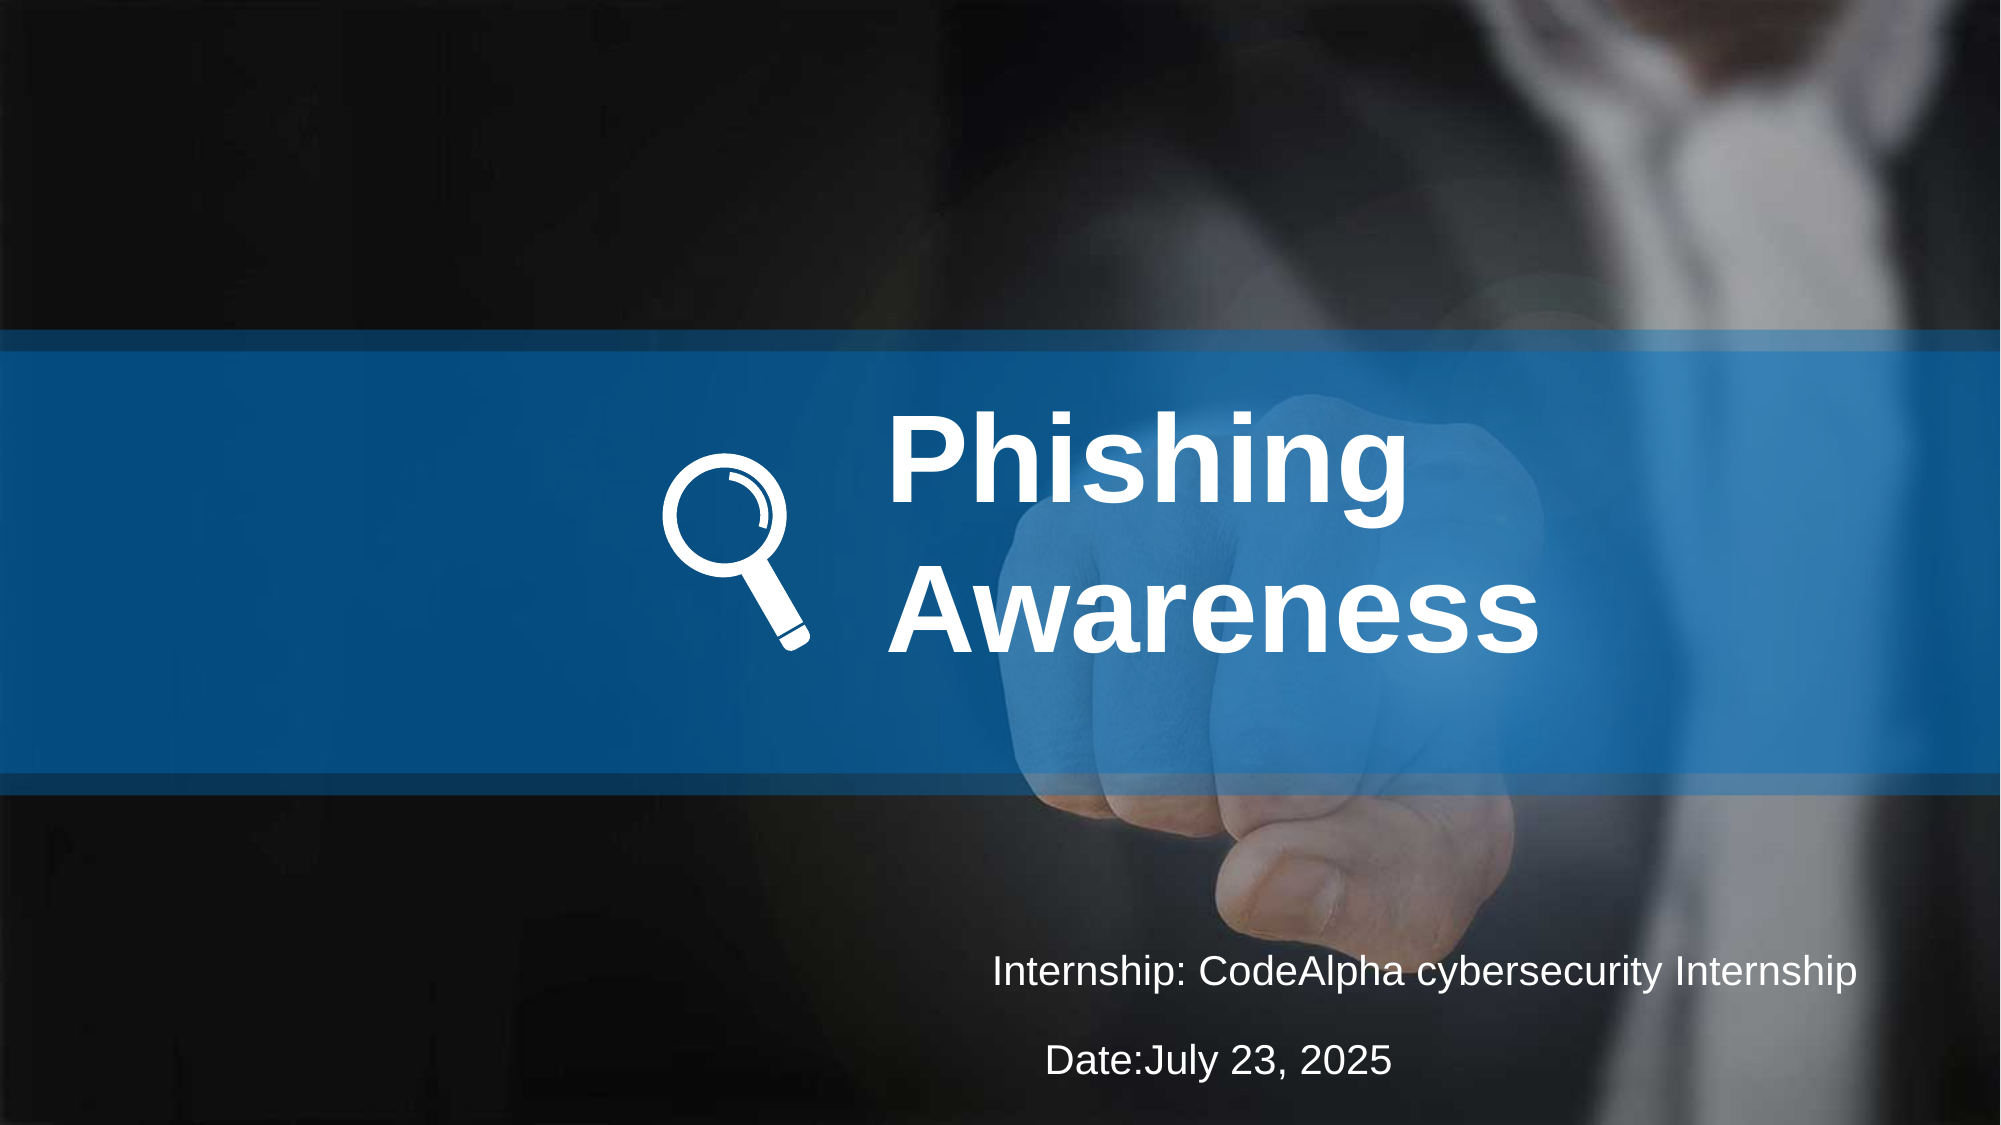

Phishing Awareness

Internship: CodeAlpha cybersecurity Internship
Date:July 23, 2025